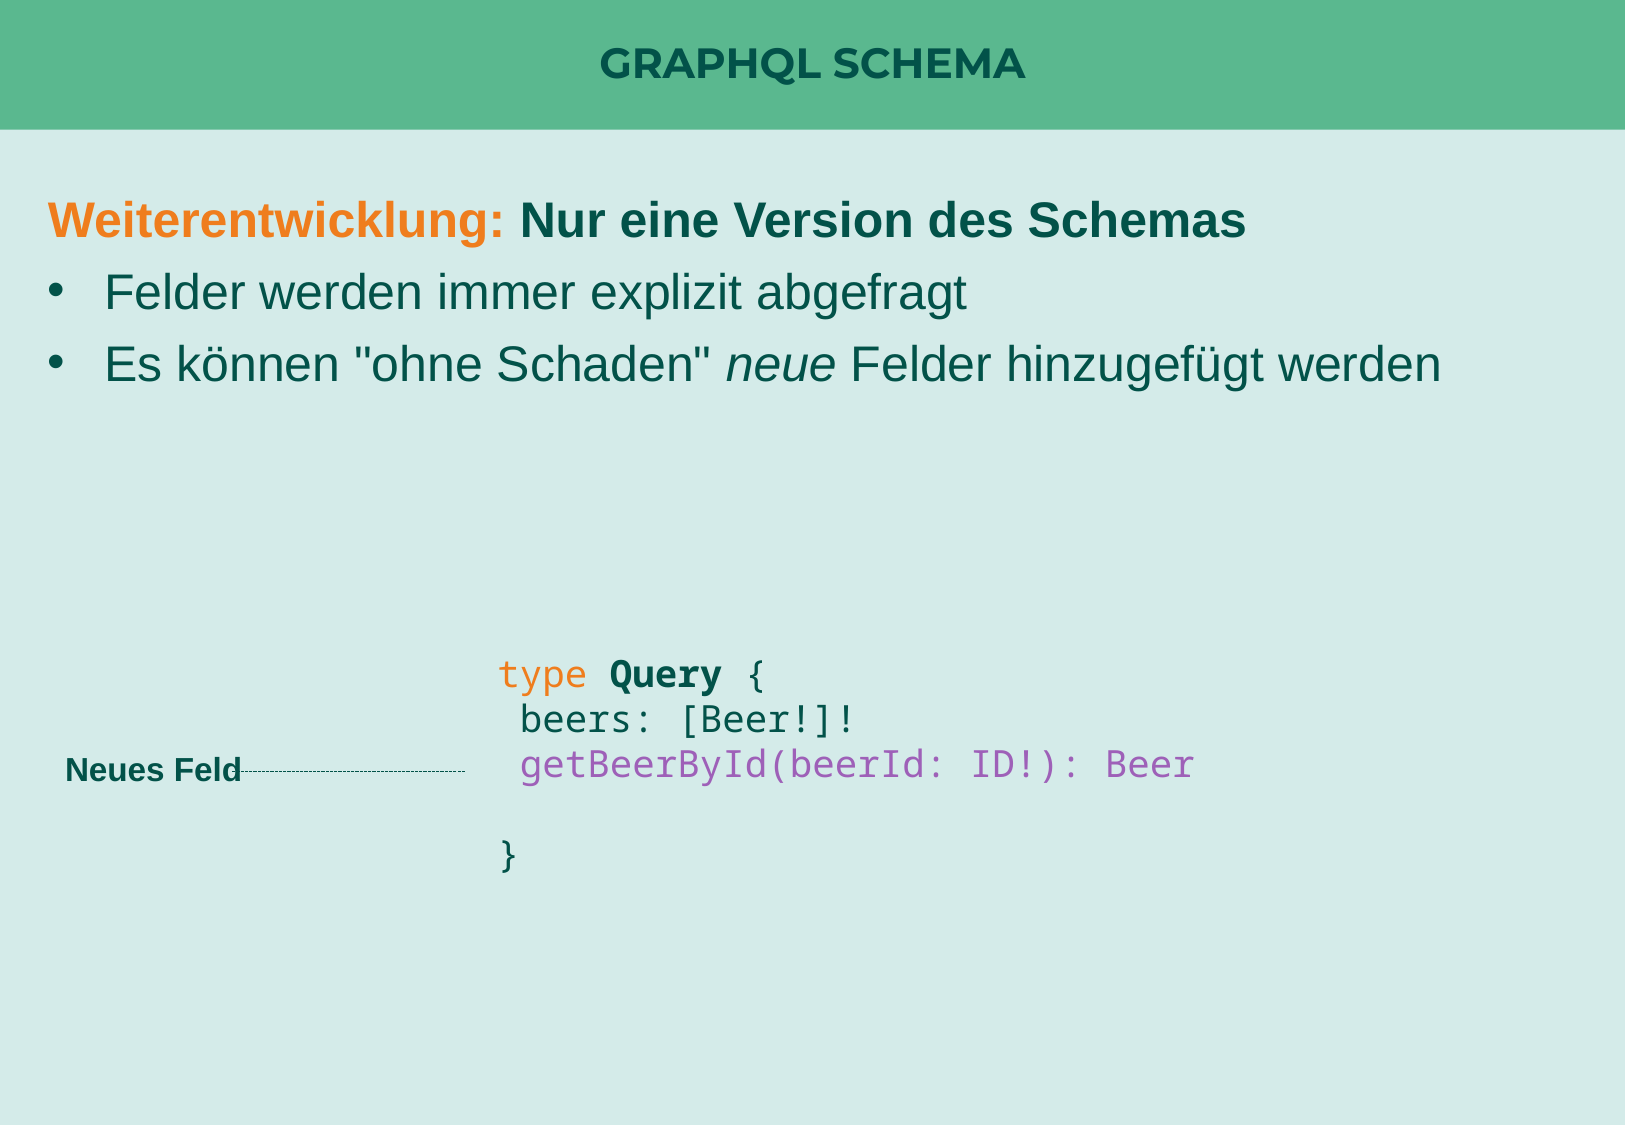

# GraphQL Schema
Weiterentwicklung: Nur eine Version des Schemas
Felder werden immer explizit abgefragt
Es können "ohne Schaden" neue Felder hinzugefügt werden
type Query {
 beers: [Beer!]!
 getBeerById(beerId: ID!): Beer

}
Neues Feld